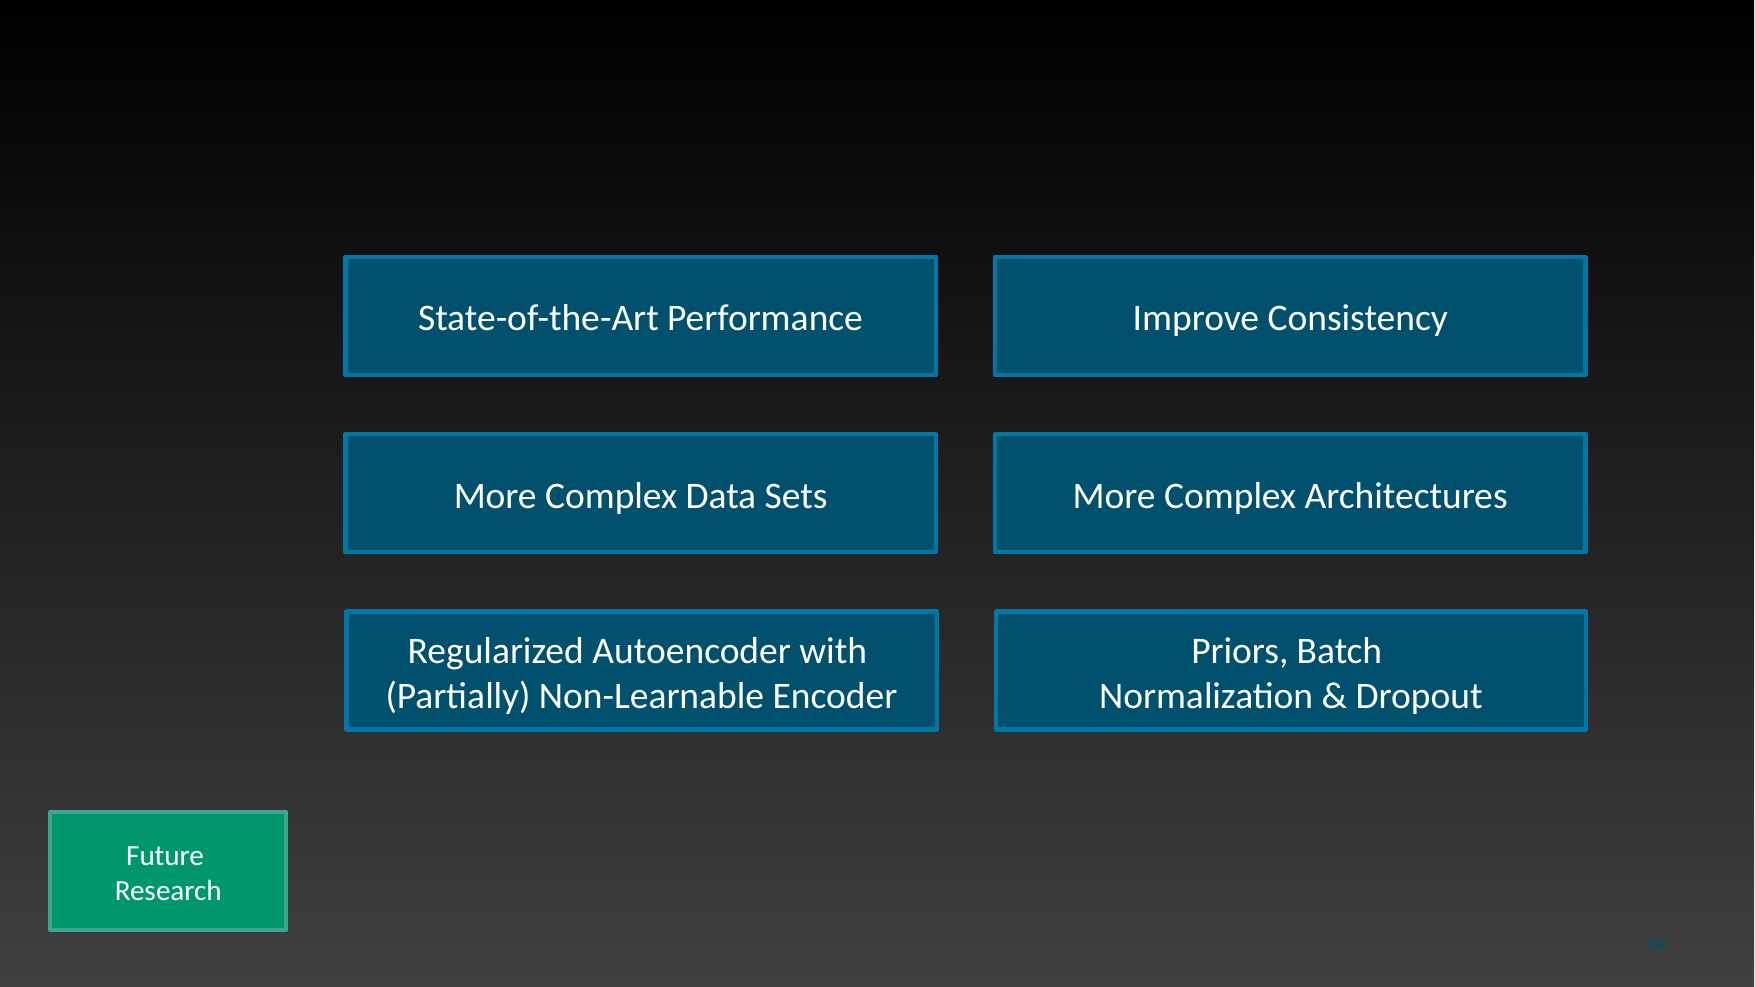

State-of-the-Art Performance
Improve Consistency
More Complex Architectures
More Complex Data Sets
Regularized Autoencoder with
(Partially) Non-Learnable Encoder
Priors, Batch
Normalization & Dropout
Future
Research
50